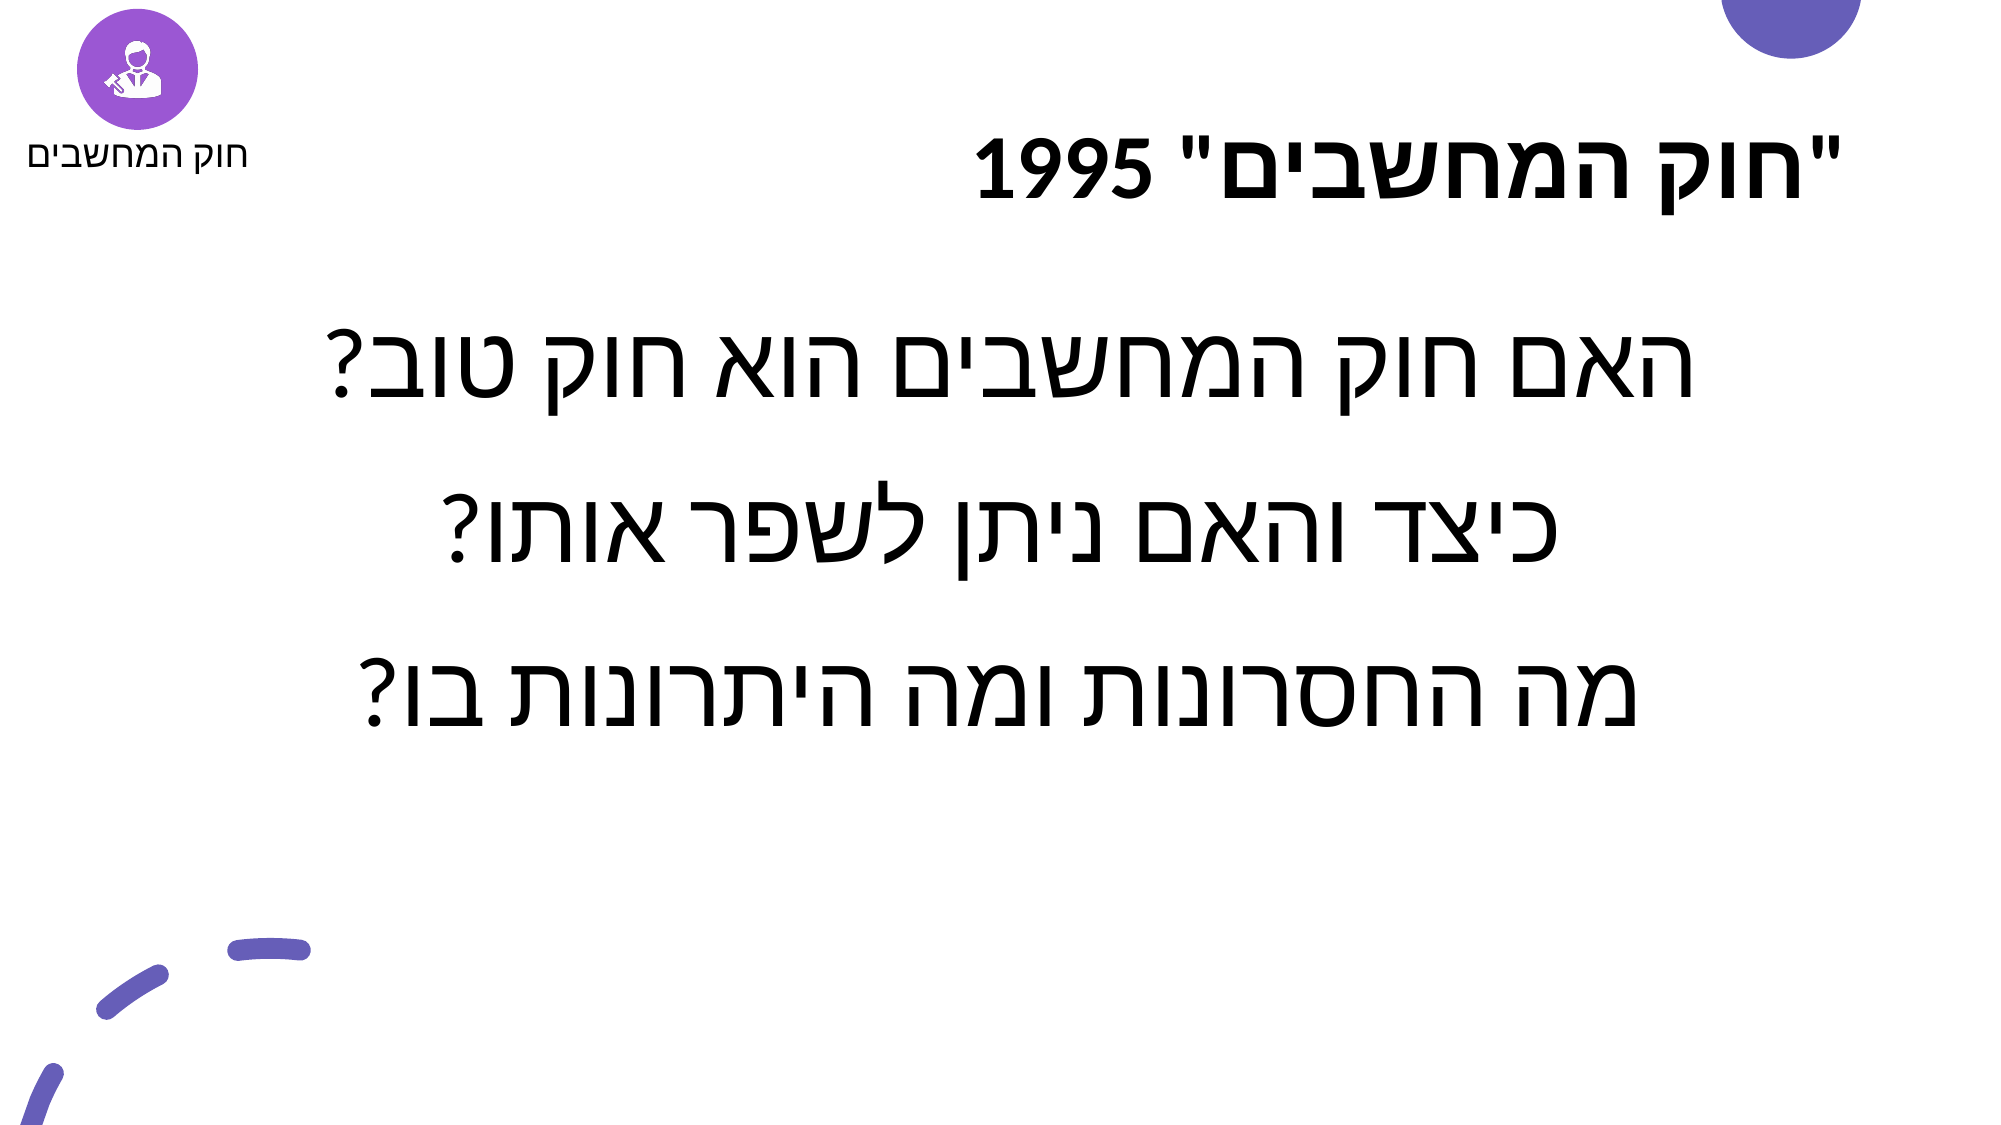

חוק המחשבים
# "חוק המחשבים" 1995
האם חוק המחשבים הוא חוק טוב?
כיצד והאם ניתן לשפר אותו?
מה החסרונות ומה היתרונות בו?